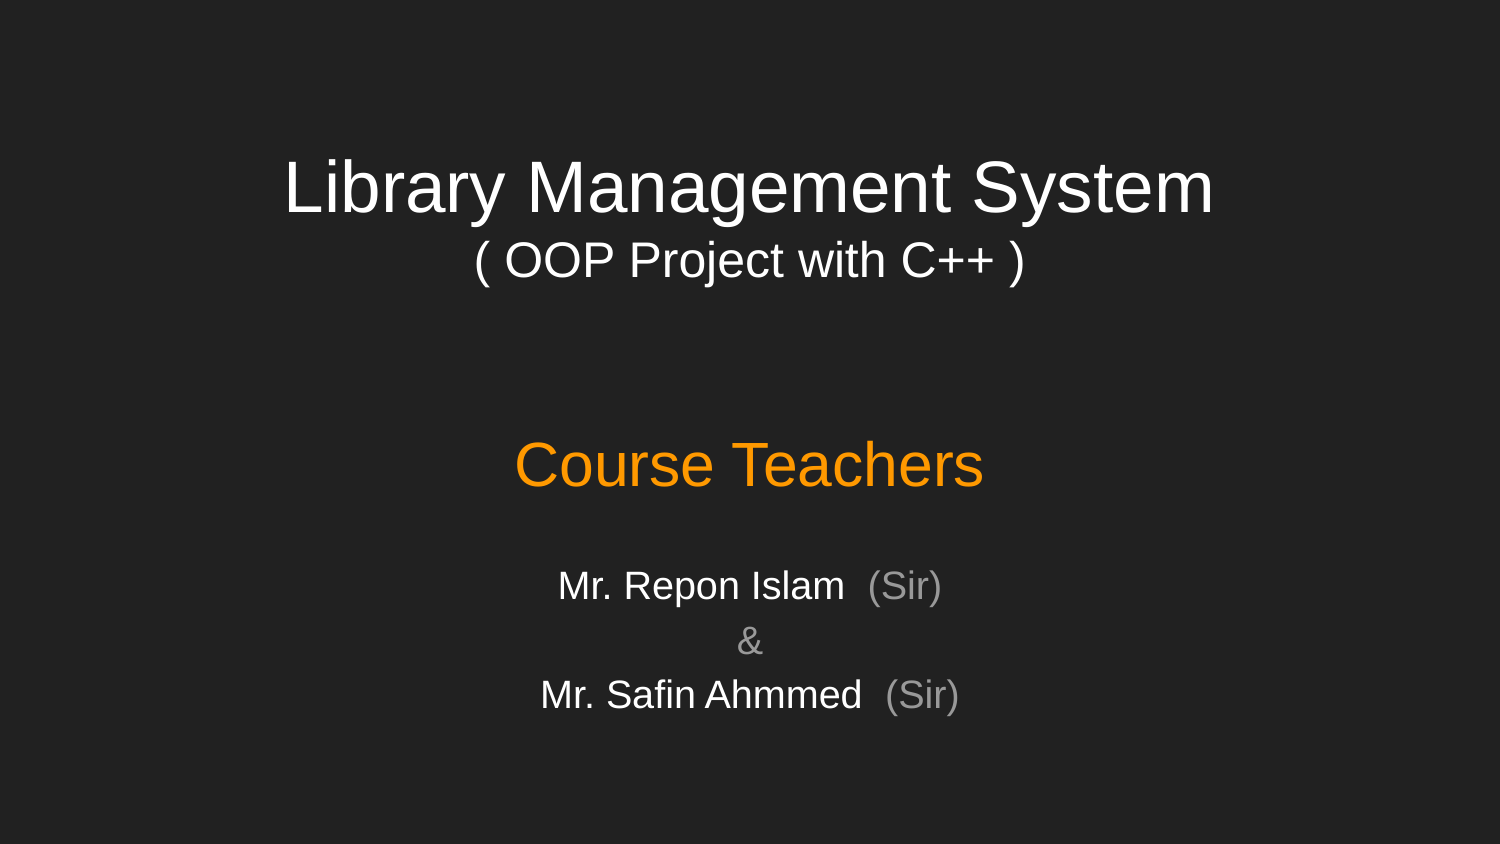

Library Management System
( OOP Project with C++ )
Course Teachers

Mr. Repon Islam  (Sir)
&
Mr. Safin Ahmmed  (Sir)